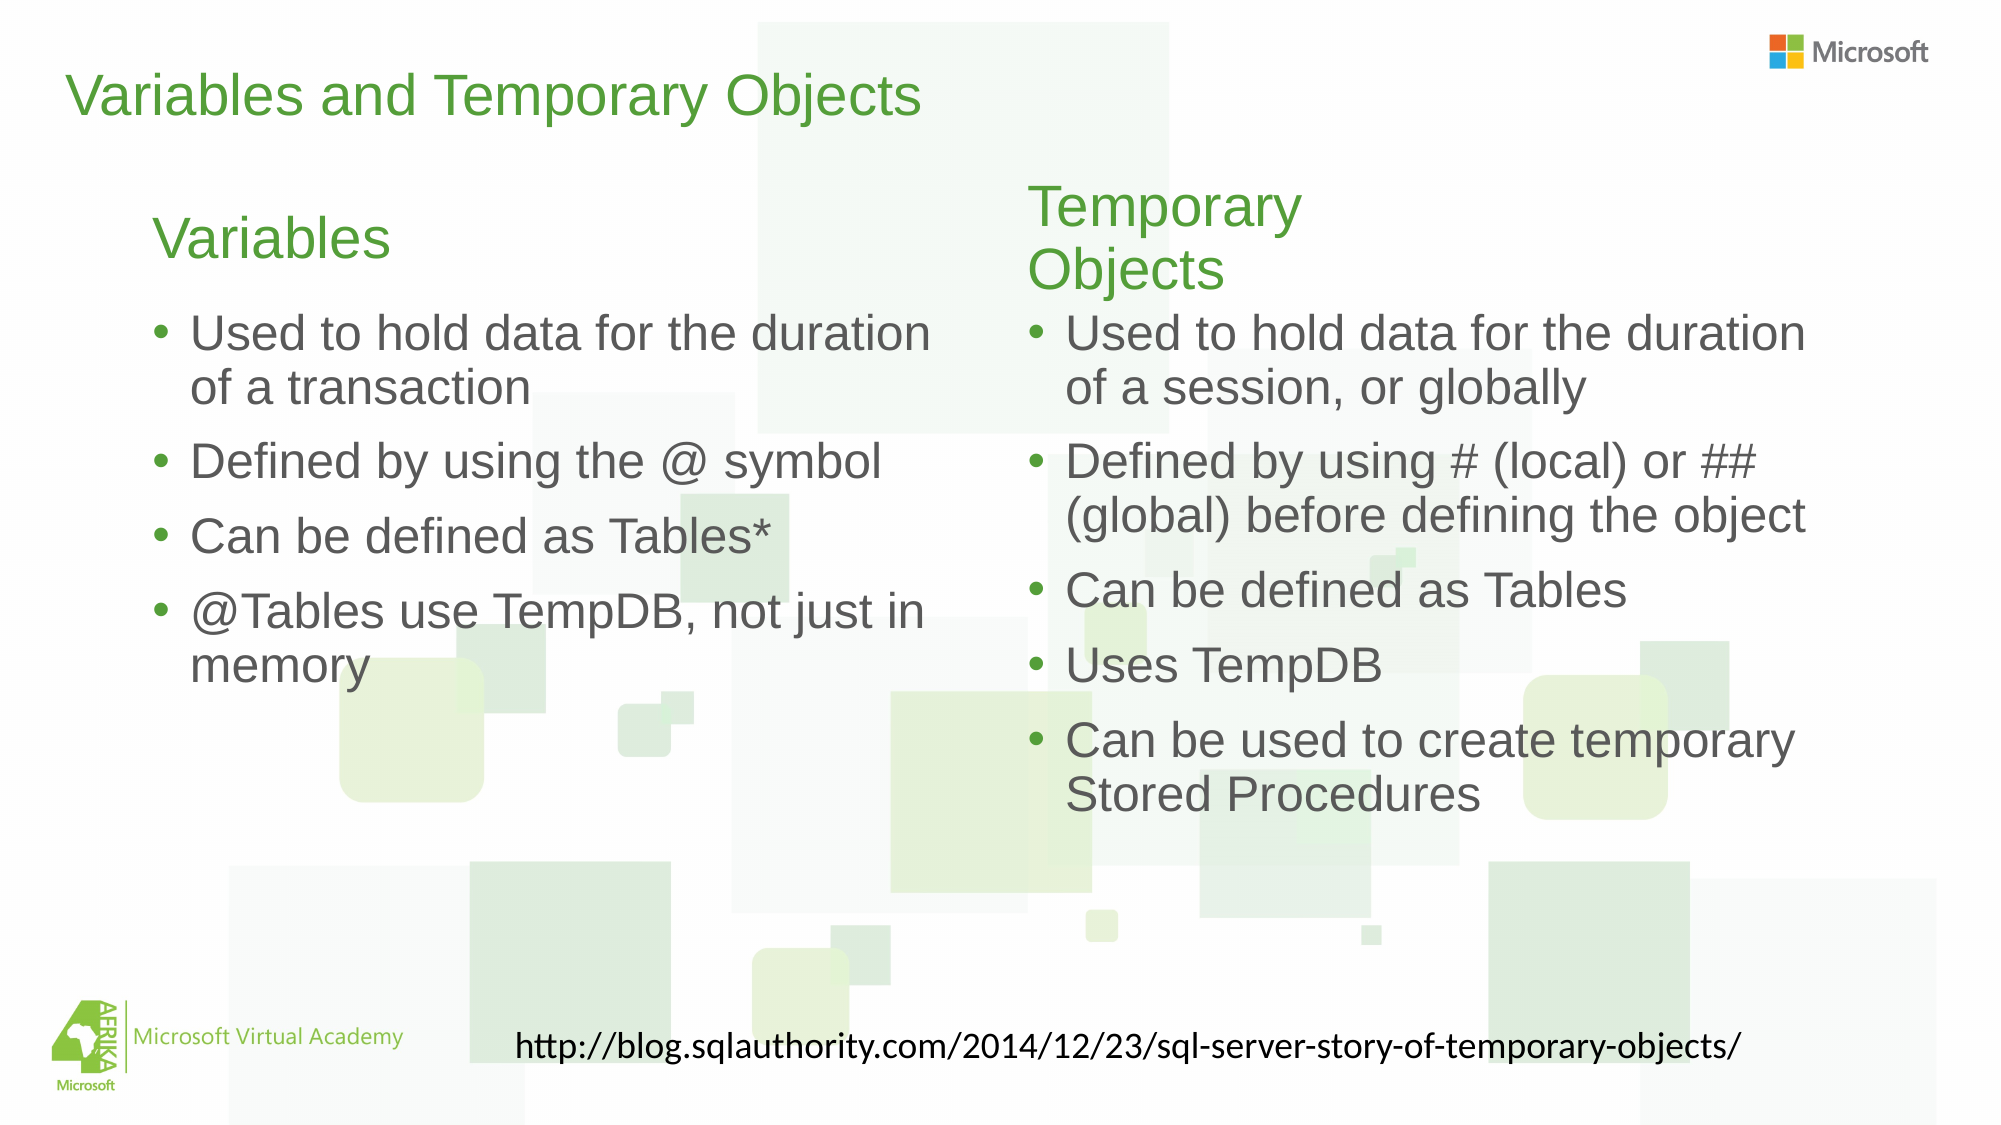

# Variables and Temporary Objects
Variables
Temporary Objects
Used to hold data for the duration of a transaction
Defined by using the @ symbol
Can be defined as Tables*
@Tables use TempDB, not just in memory
Used to hold data for the duration of a session, or globally
Defined by using # (local) or ## (global) before defining the object
Can be defined as Tables
Uses TempDB
Can be used to create temporary Stored Procedures
http://blog.sqlauthority.com/2014/12/23/sql-server-story-of-temporary-objects/